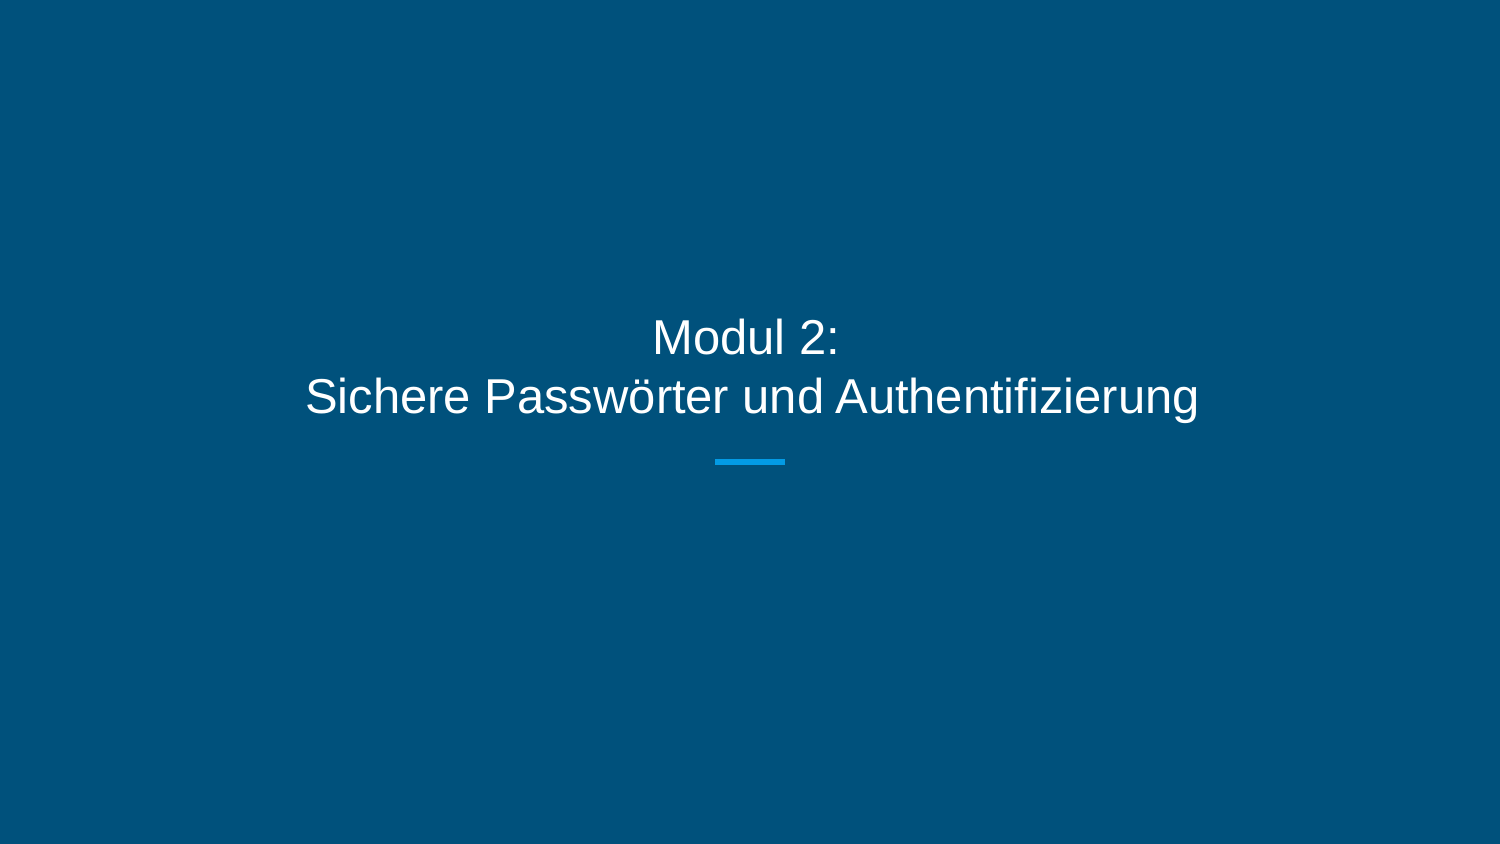

# Modul 2:
Sichere Passwörter und Authentifizierung